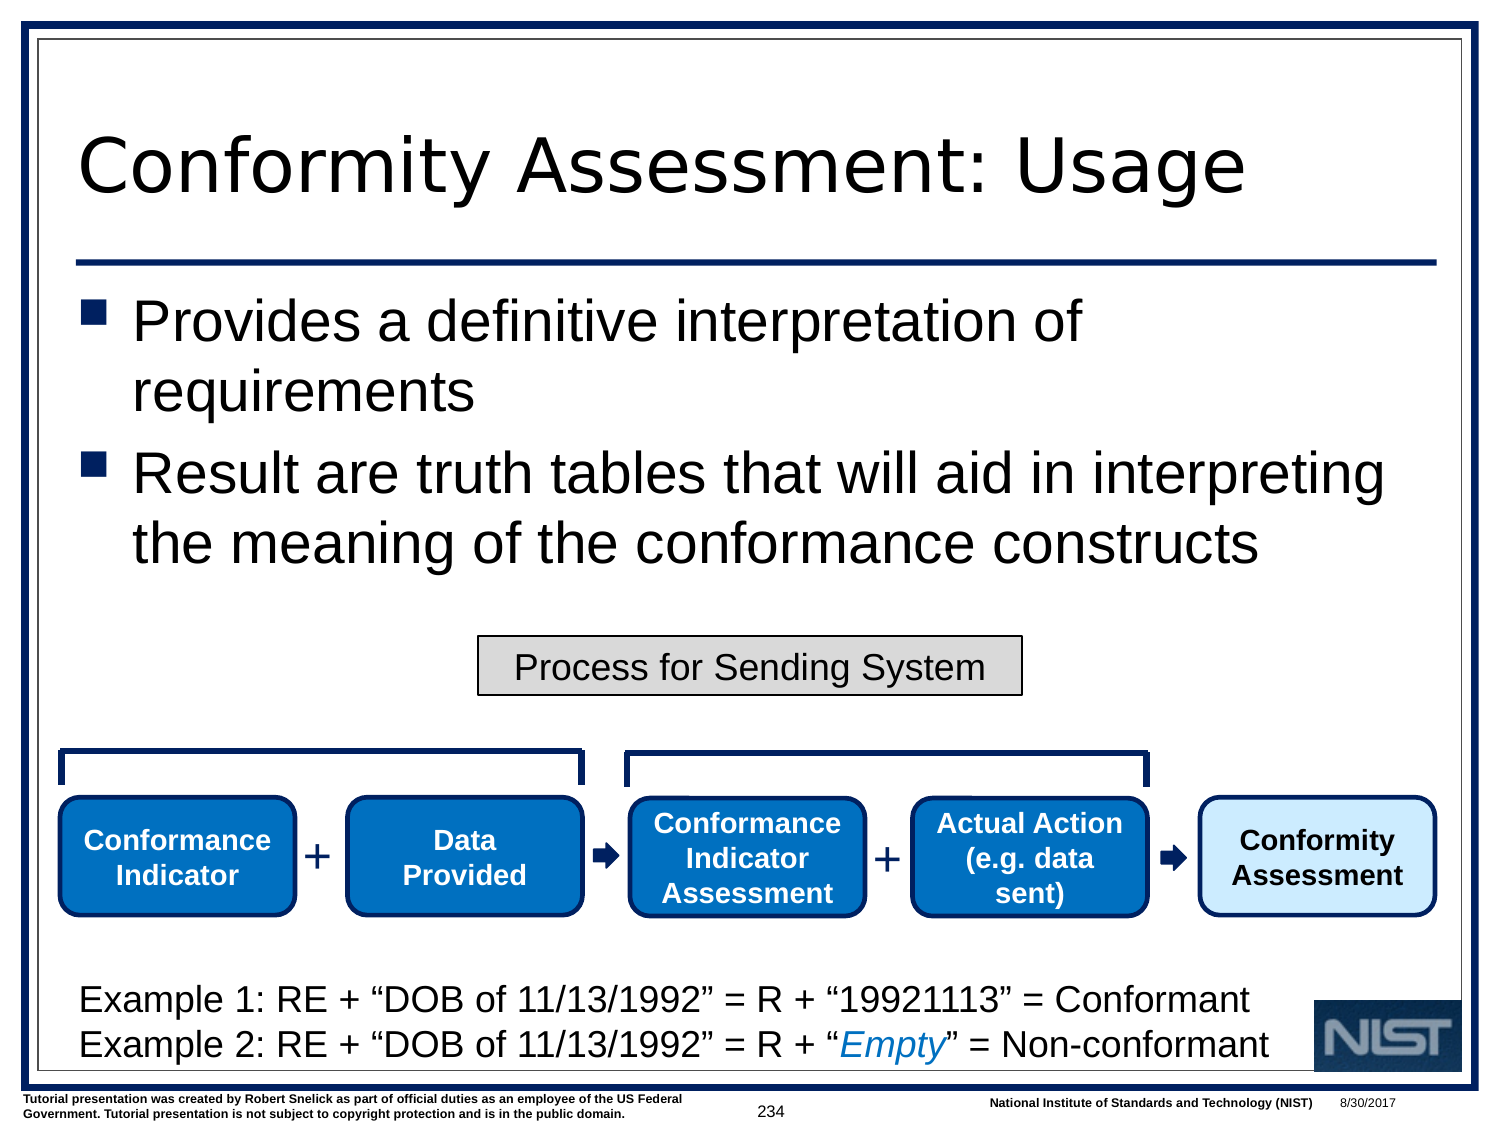

# Conformity Assessment: Usage
Provides a definitive interpretation of requirements
Result are truth tables that will aid in interpreting the meaning of the conformance constructs
Process for Sending System
Conformance Indicator
Data Provided
Conformity Assessment
Conformance Indicator Assessment
Actual Action
(e.g. data sent)
+
+

Example 1: RE + “DOB of 11/13/1992” = R + “19921113” = Conformant
Example 2: RE + “DOB of 11/13/1992” = R + “Empty” = Non-conformant
234
8/30/2017